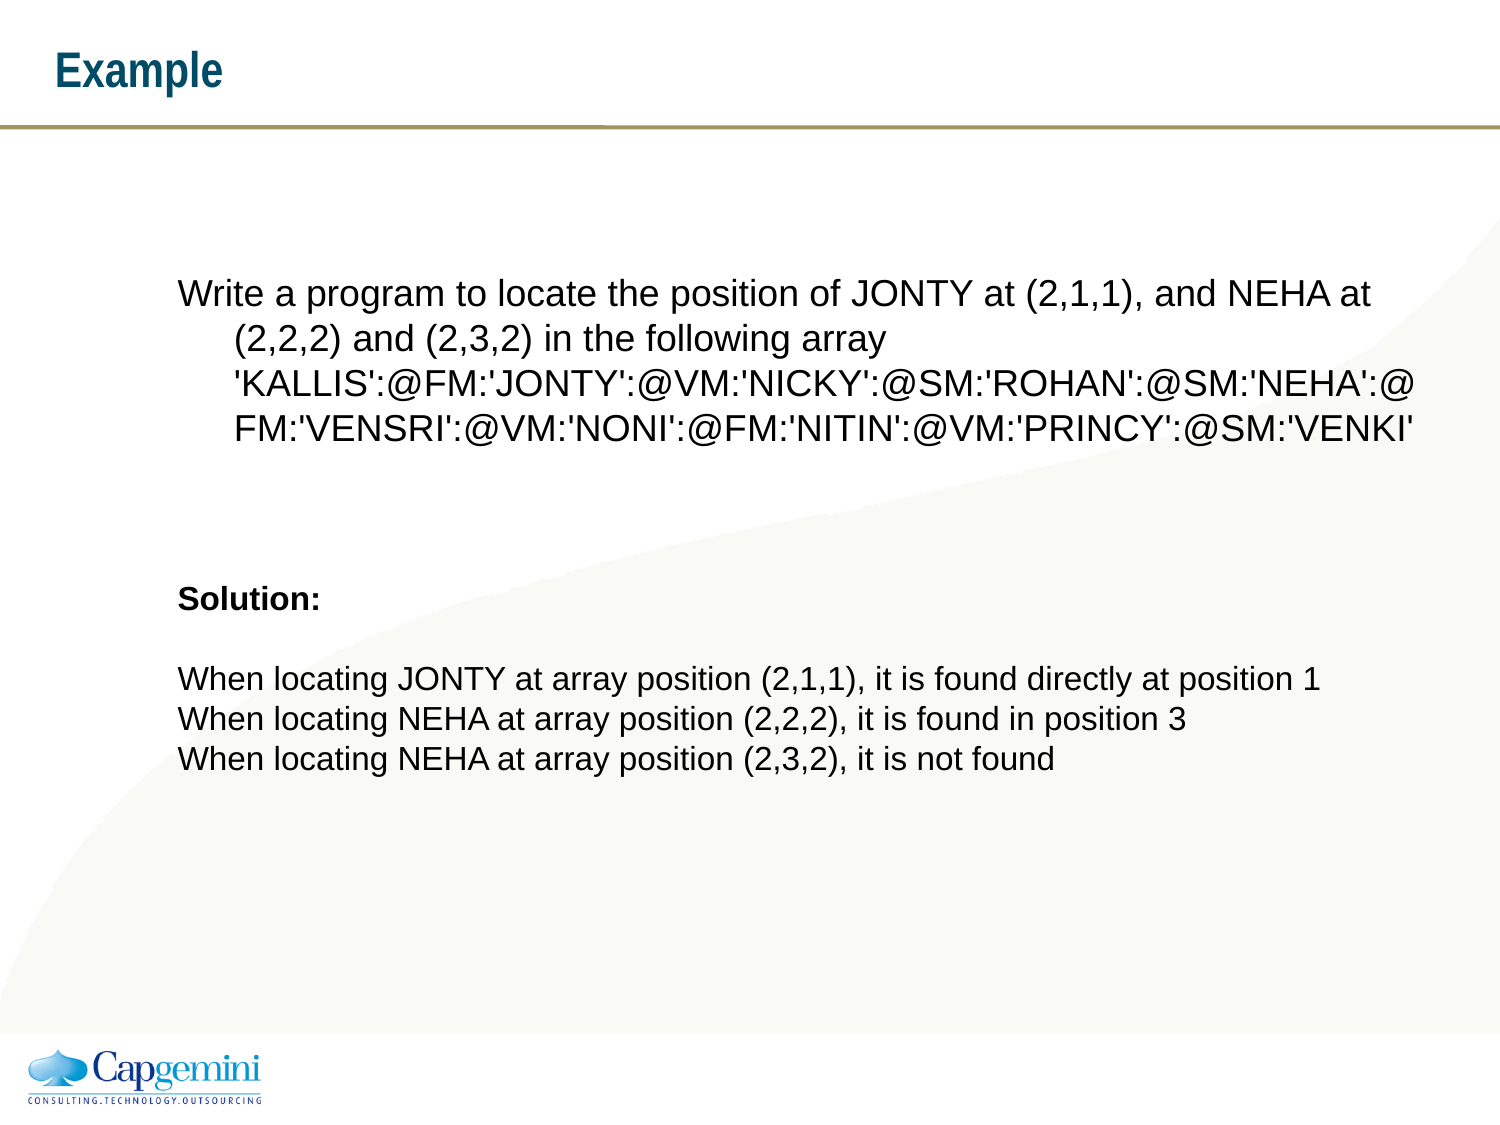

# Example
Write a program to locate the position of JONTY at (2,1,1), and NEHA at (2,2,2) and (2,3,2) in the following array 'KALLIS':@FM:'JONTY':@VM:'NICKY':@SM:'ROHAN':@SM:'NEHA':@FM:'VENSRI':@VM:'NONI':@FM:'NITIN':@VM:'PRINCY':@SM:'VENKI'
Solution:

When locating JONTY at array position (2,1,1), it is found directly at position 1
When locating NEHA at array position (2,2,2), it is found in position 3
When locating NEHA at array position (2,3,2), it is not found